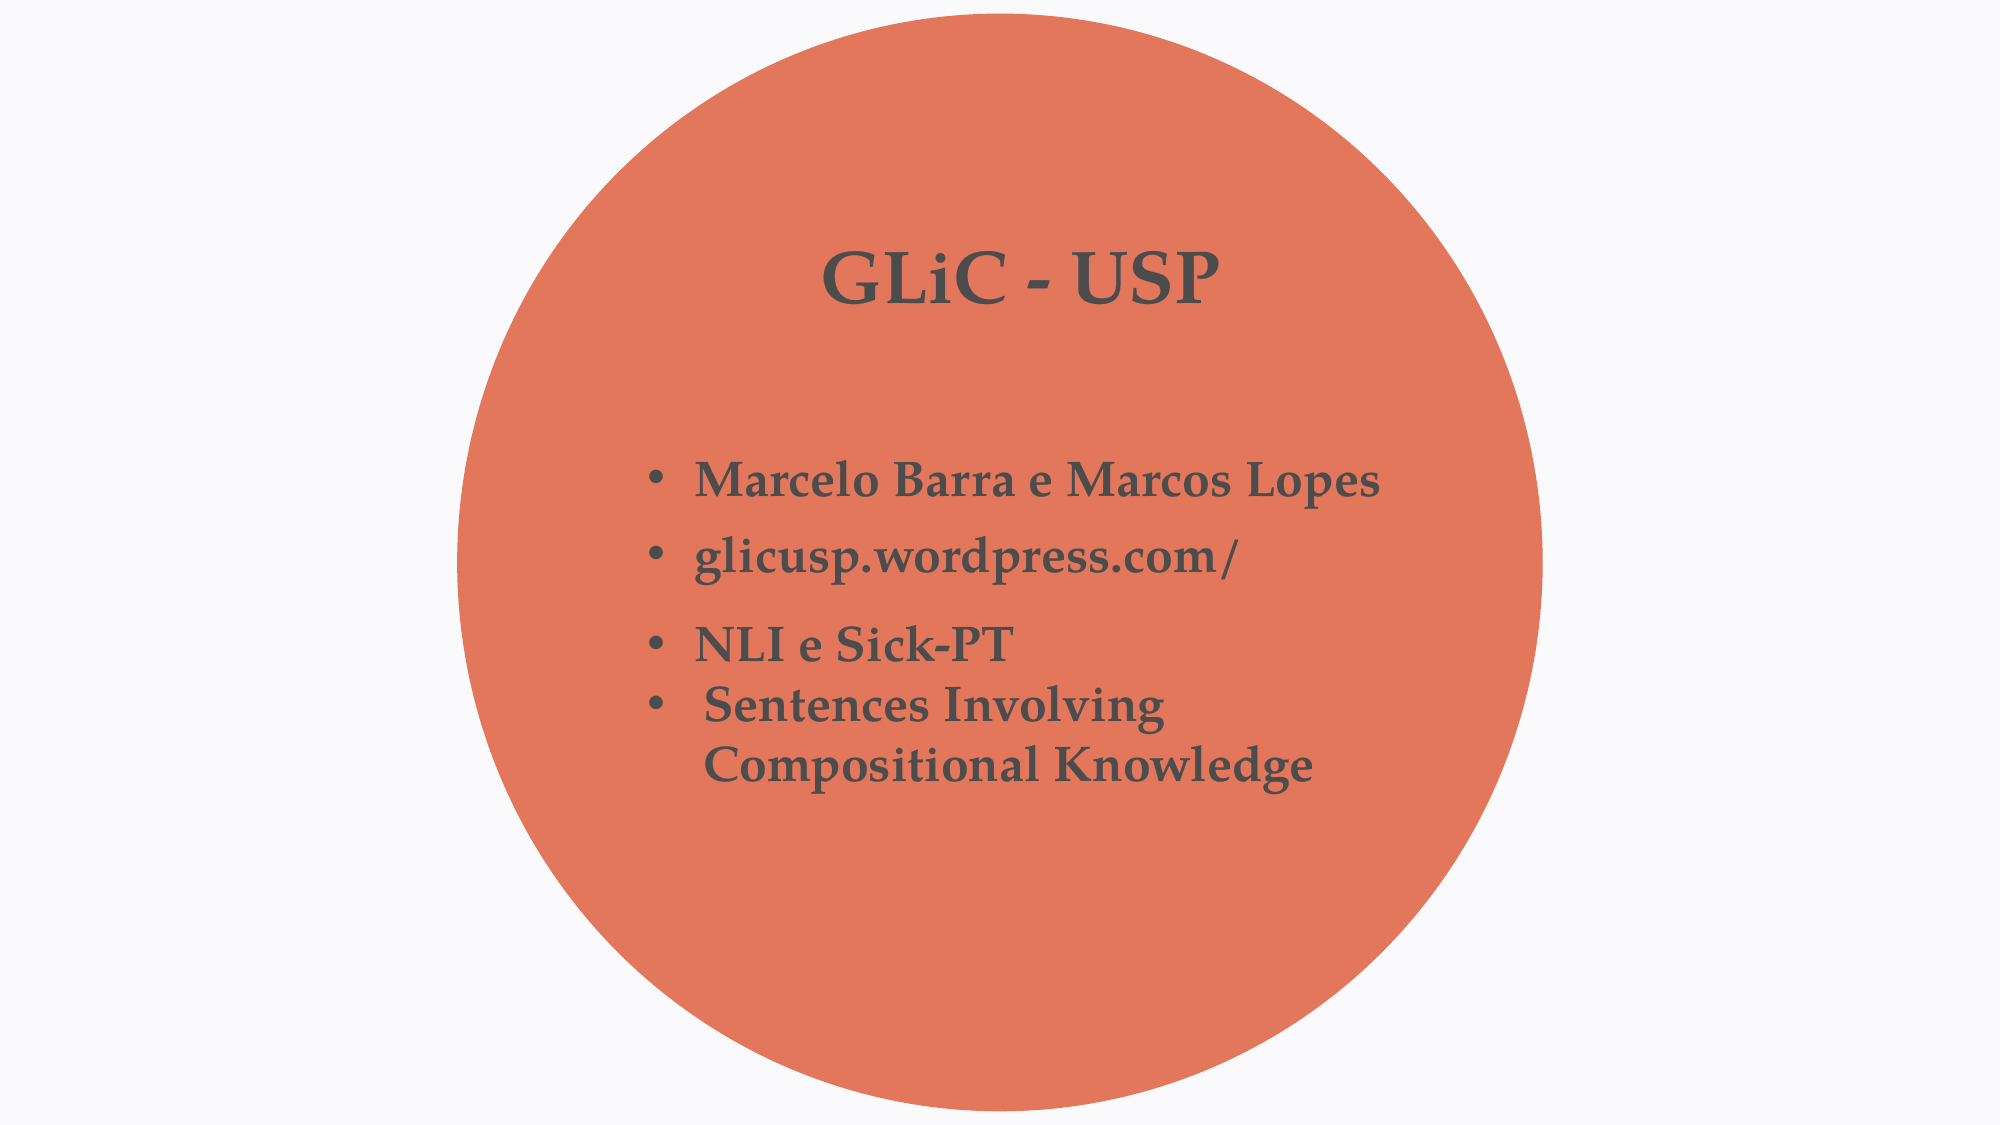

GLiC - USP
Marcelo Barra e Marcos Lopes
glicusp.wordpress.com/
NLI e Sick-PT
Sentences Involving Compositional Knowledge